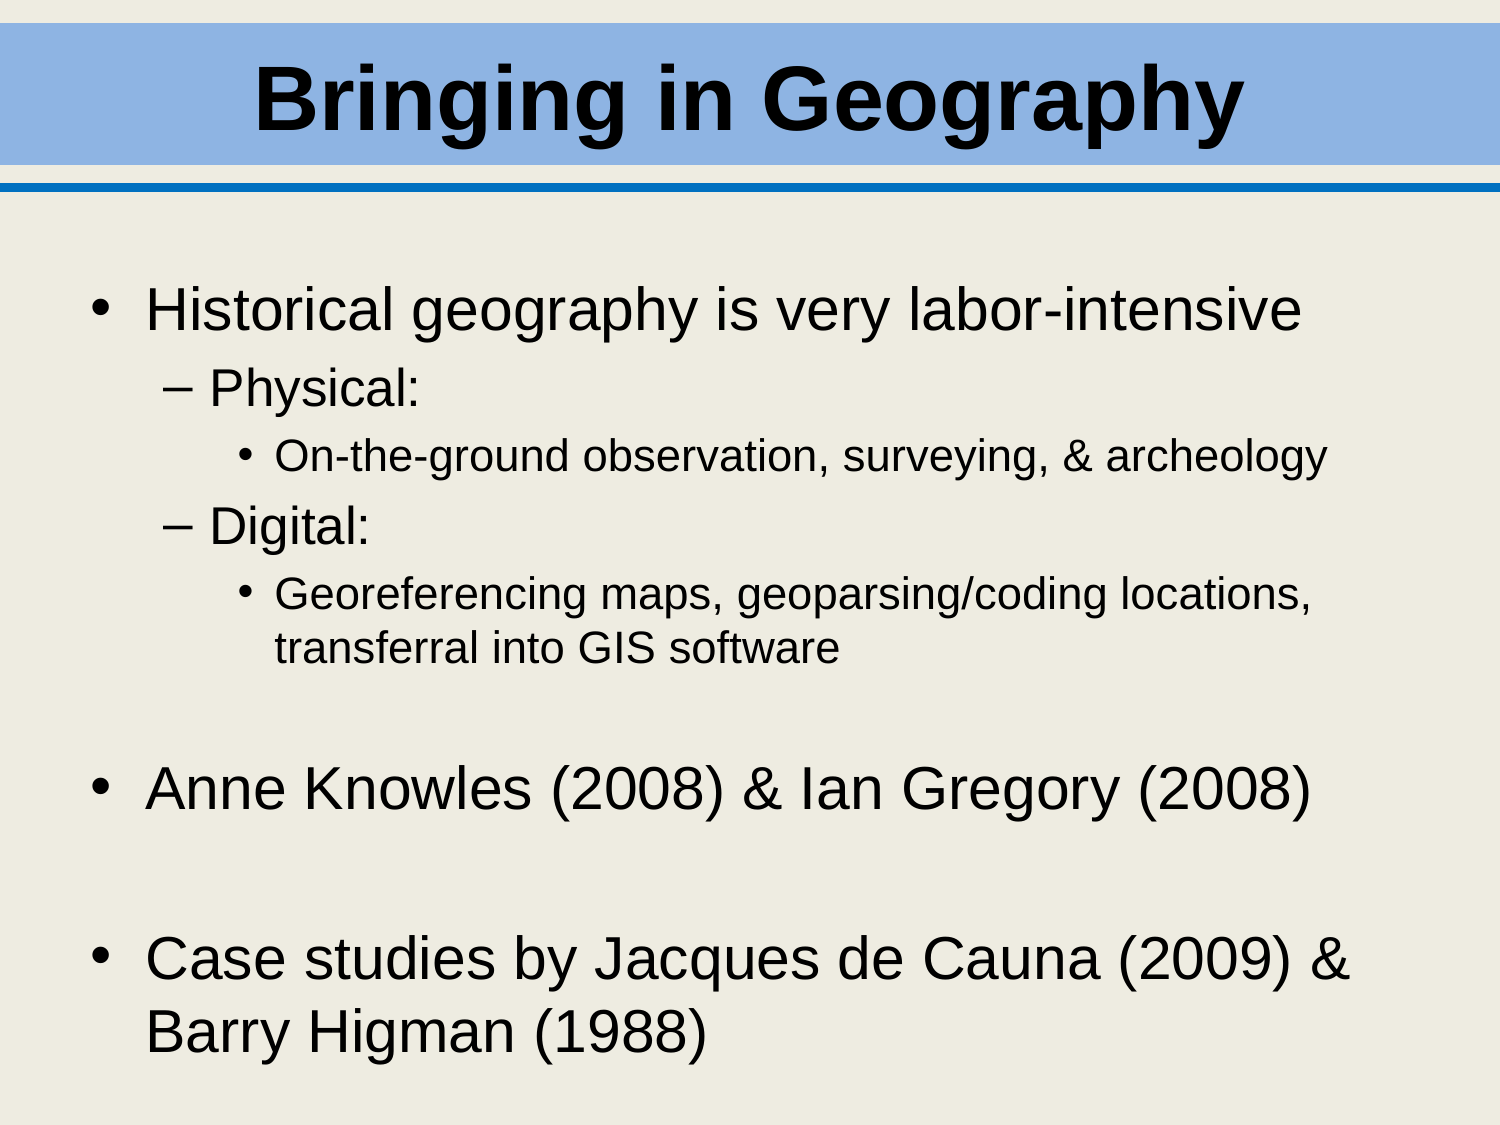

Bringing in Geography
Historical geography is very labor-intensive
Physical:
On-the-ground observation, surveying, & archeology
Digital:
Georeferencing maps, geoparsing/coding locations, transferral into GIS software

Anne Knowles (2008) & Ian Gregory (2008)

Case studies by Jacques de Cauna (2009) & Barry Higman (1988)